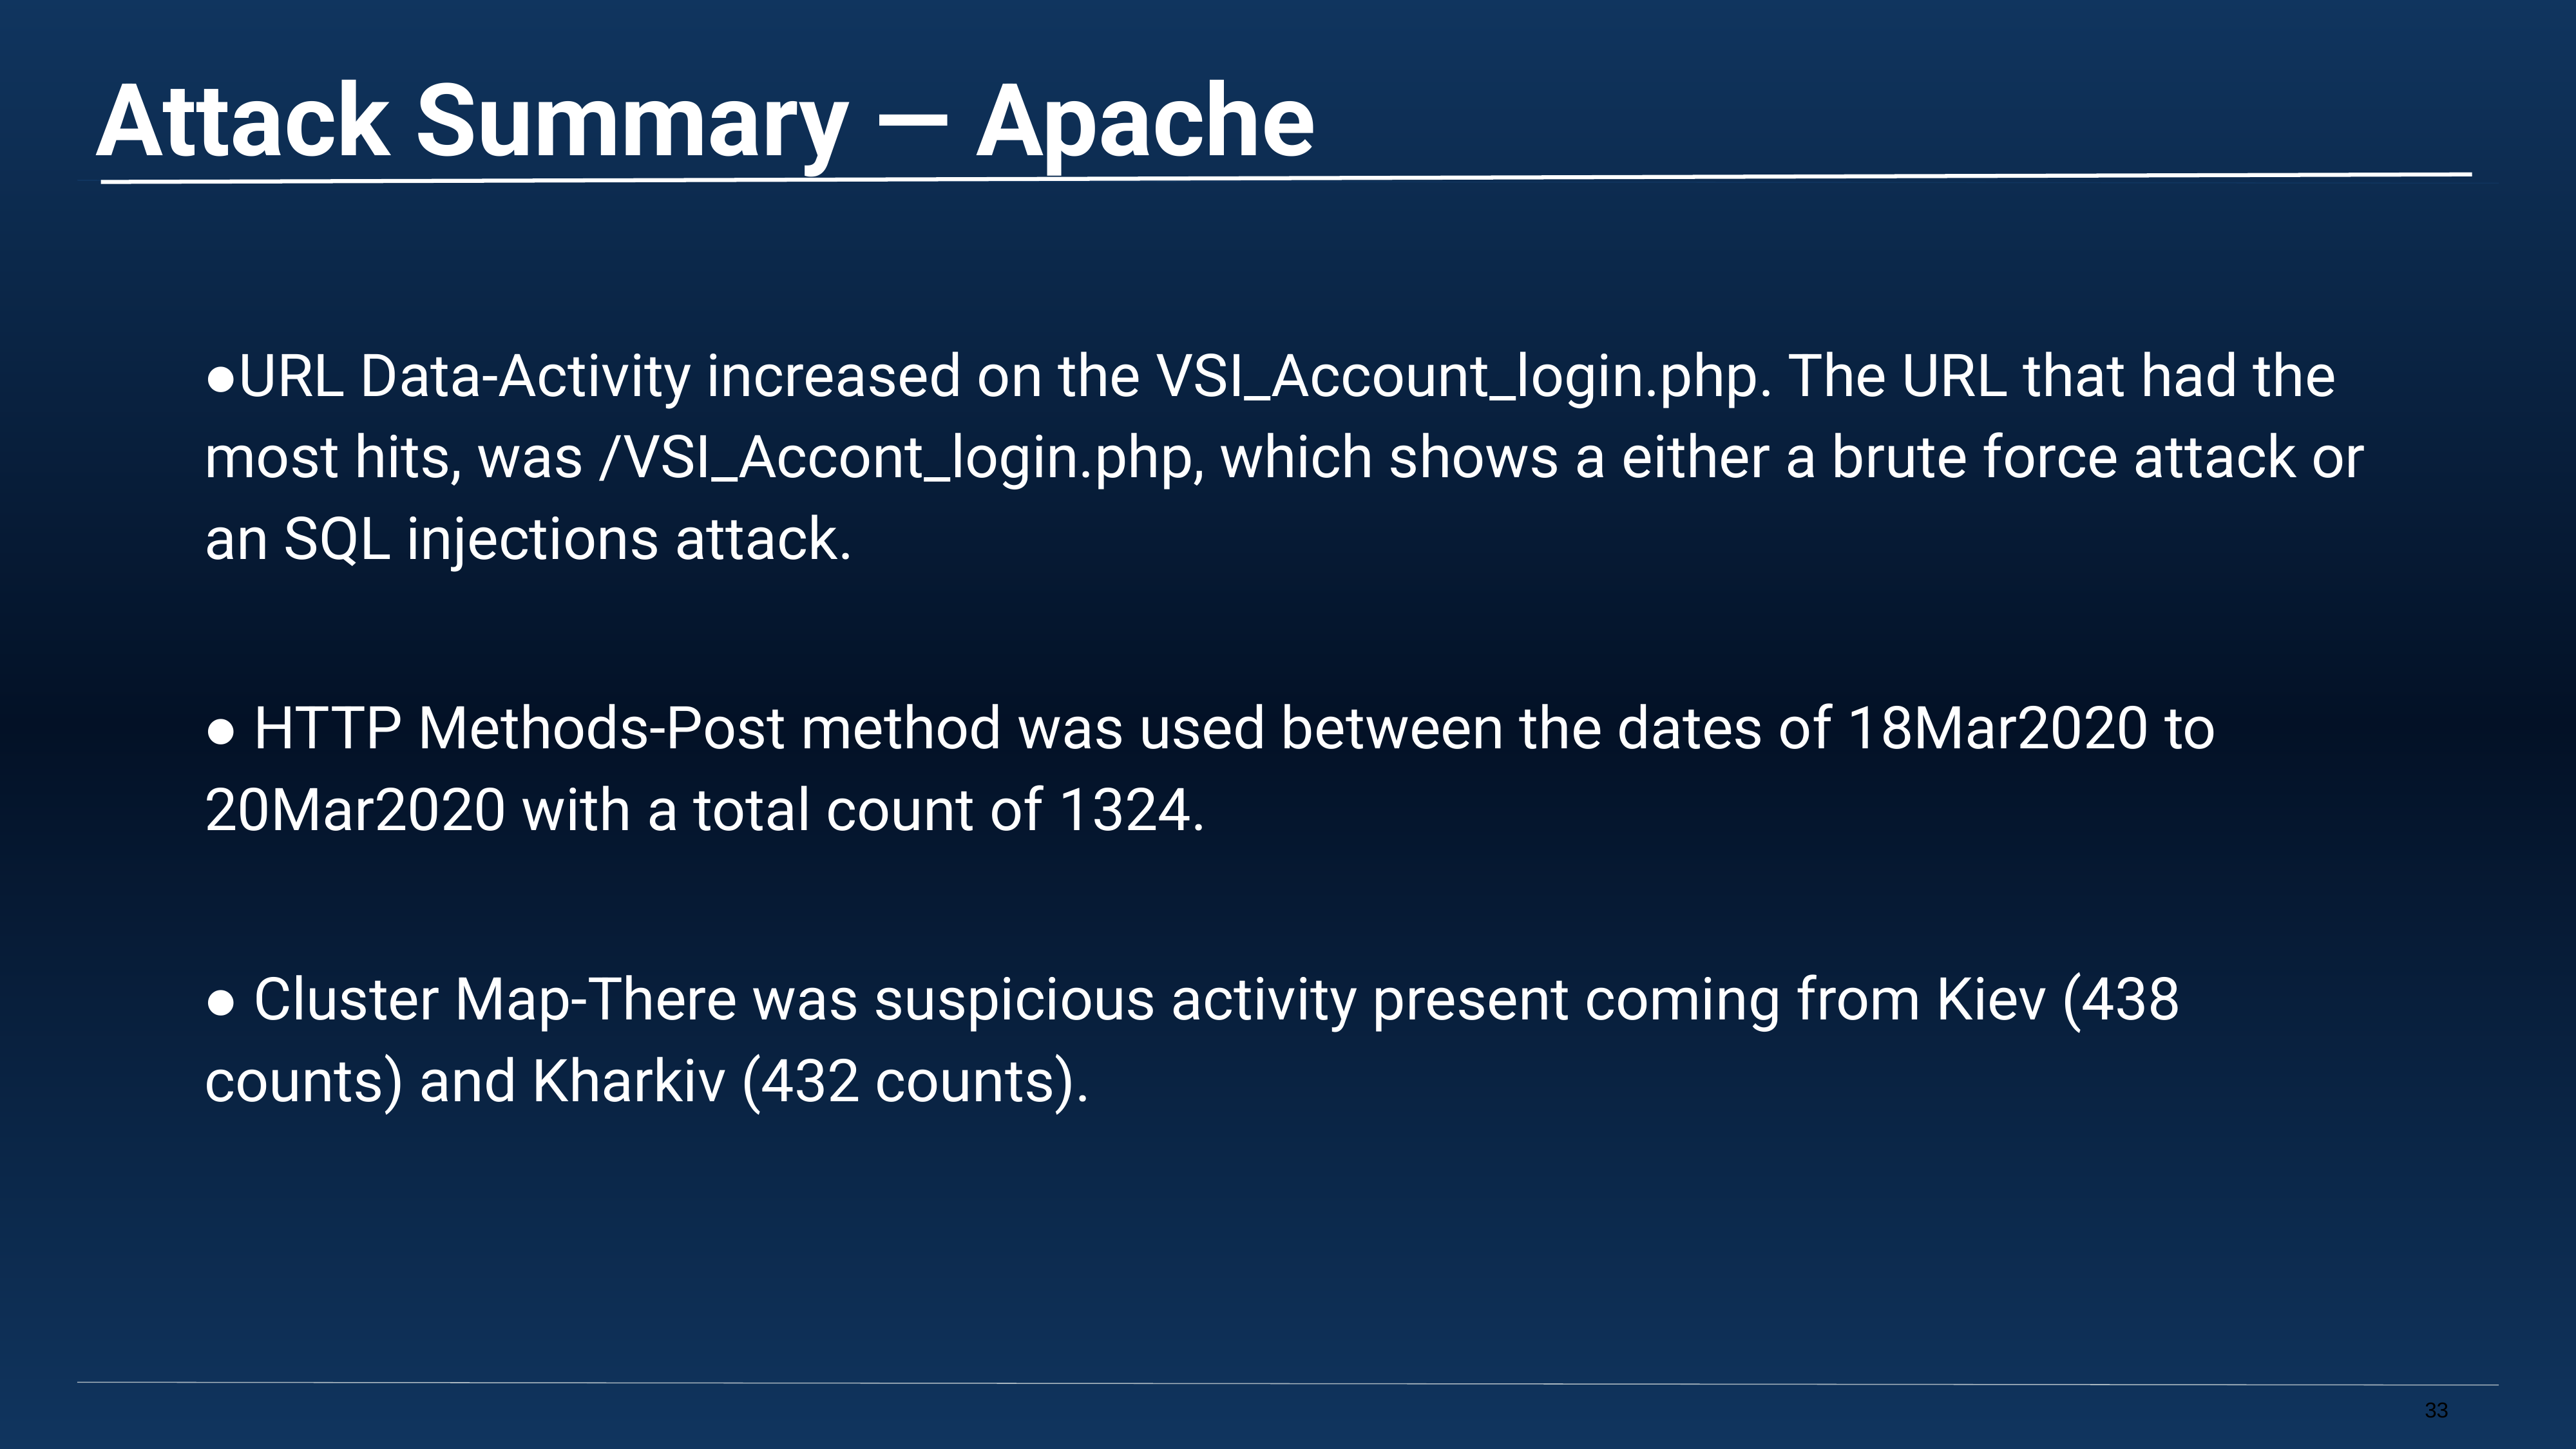

# Attack Summary — Apache

●URL Data-Activity increased on the VSI_Account_login.php. The URL that had the most hits, was /VSI_Accont_login.php, which shows a either a brute force attack or an SQL injections attack.

● HTTP Methods-Post method was used between the dates of 18Mar2020 to 20Mar2020 with a total count of 1324.

● Cluster Map-There was suspicious activity present coming from Kiev (438 counts) and Kharkiv (432 counts).
33